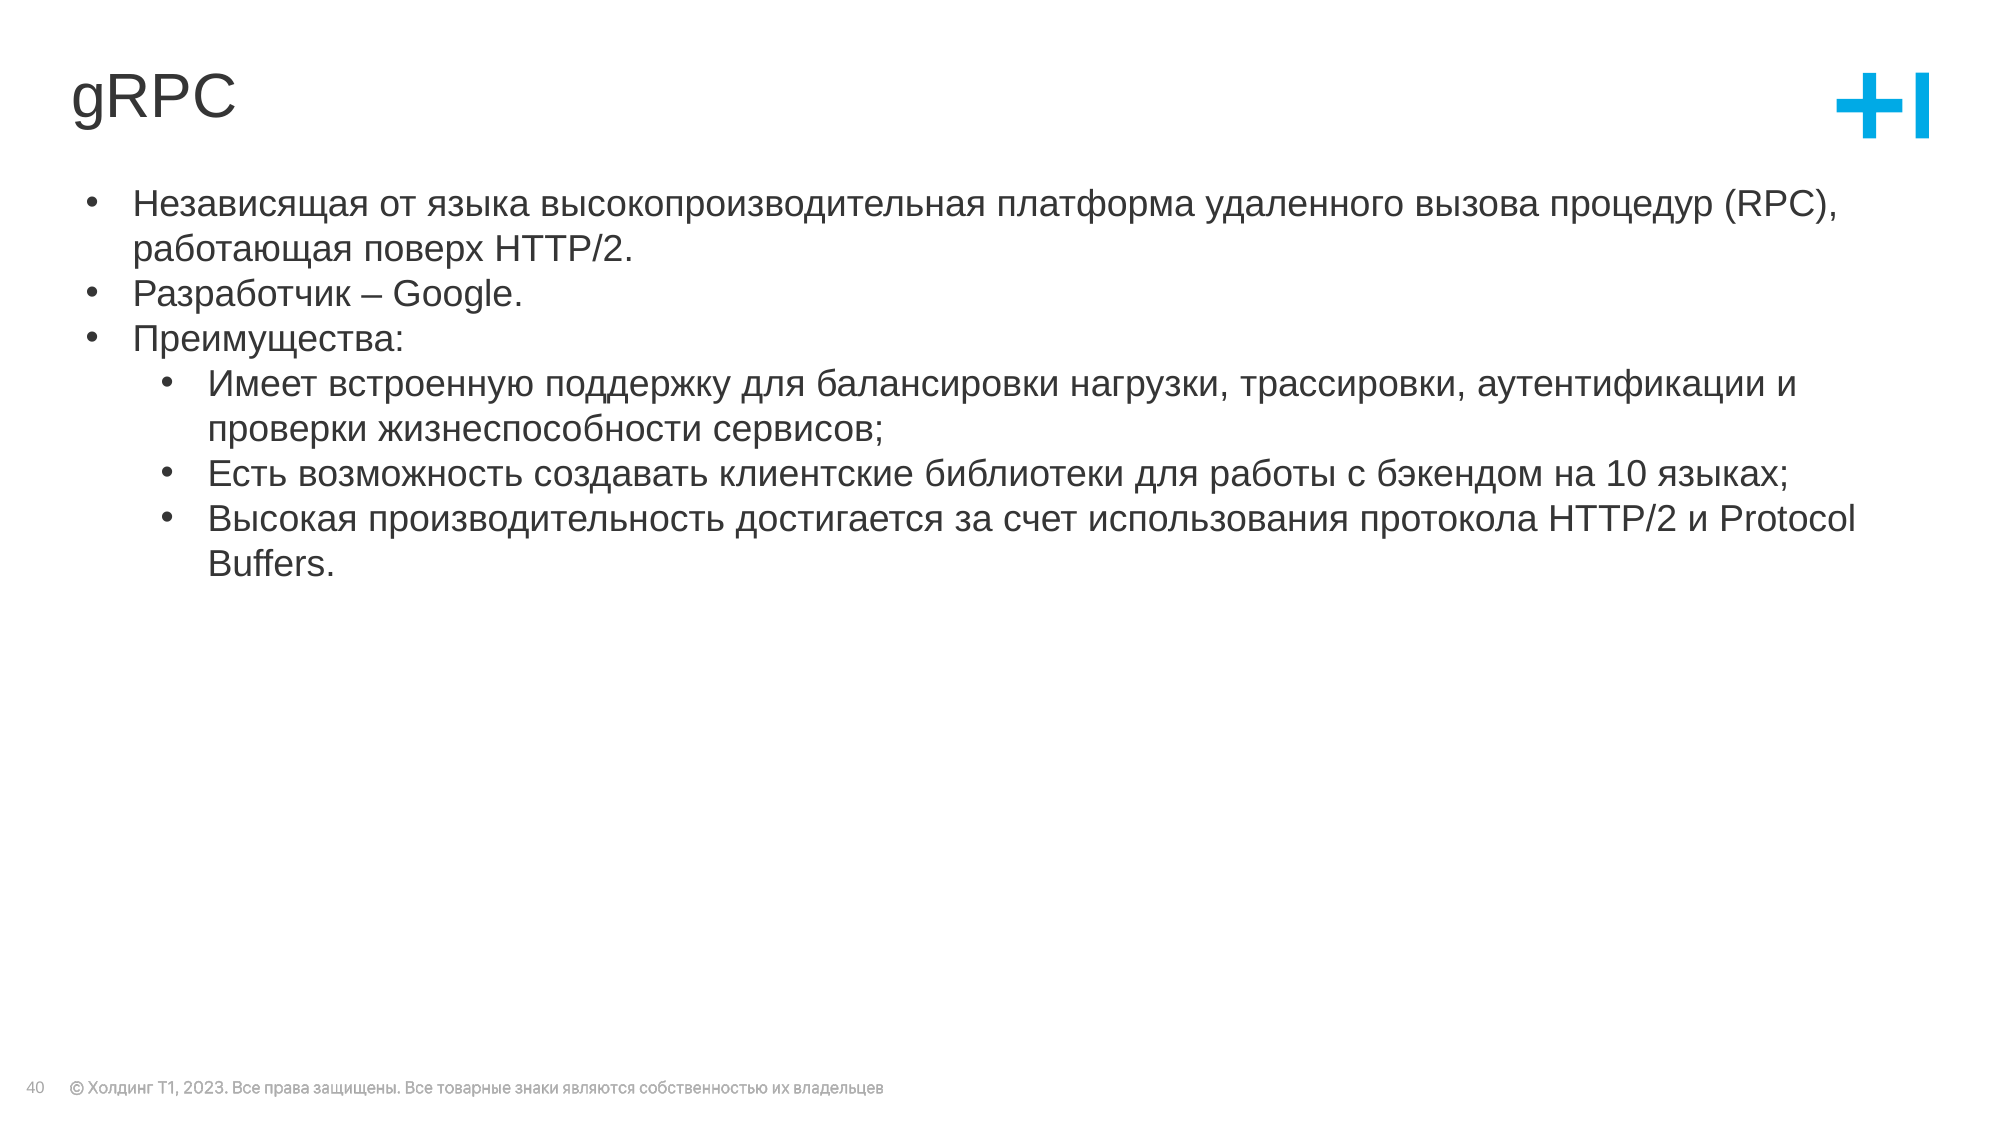

# gRPC
Независящая от языка высокопроизводительная платформа удаленного вызова процедур (RPC), работающая поверх HTTP/2.
Разработчик – Google.
Преимущества:
Имеет встроенную поддержку для балансировки нагрузки, трассировки, аутентификации и проверки жизнеспособности сервисов;
Есть возможность создавать клиентские библиотеки для работы с бэкендом на 10 языках;
Высокая производительность достигается за счет использования протокола HTTP/2 и Protocol Buffers.